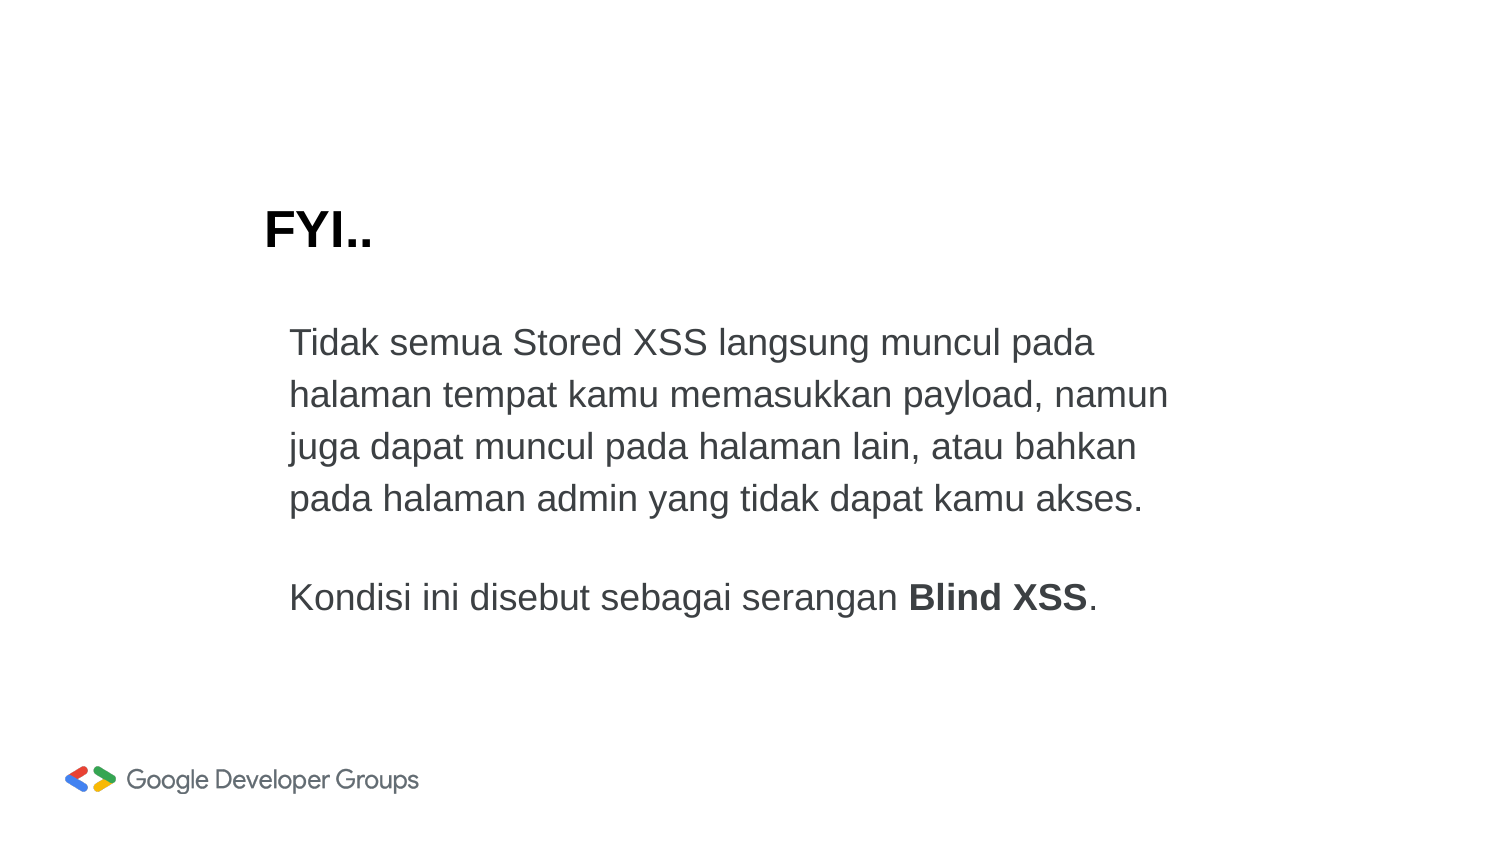

# FYI..
Tidak semua Stored XSS langsung muncul pada halaman tempat kamu memasukkan payload, namun juga dapat muncul pada halaman lain, atau bahkan pada halaman admin yang tidak dapat kamu akses.
Kondisi ini disebut sebagai serangan Blind XSS.